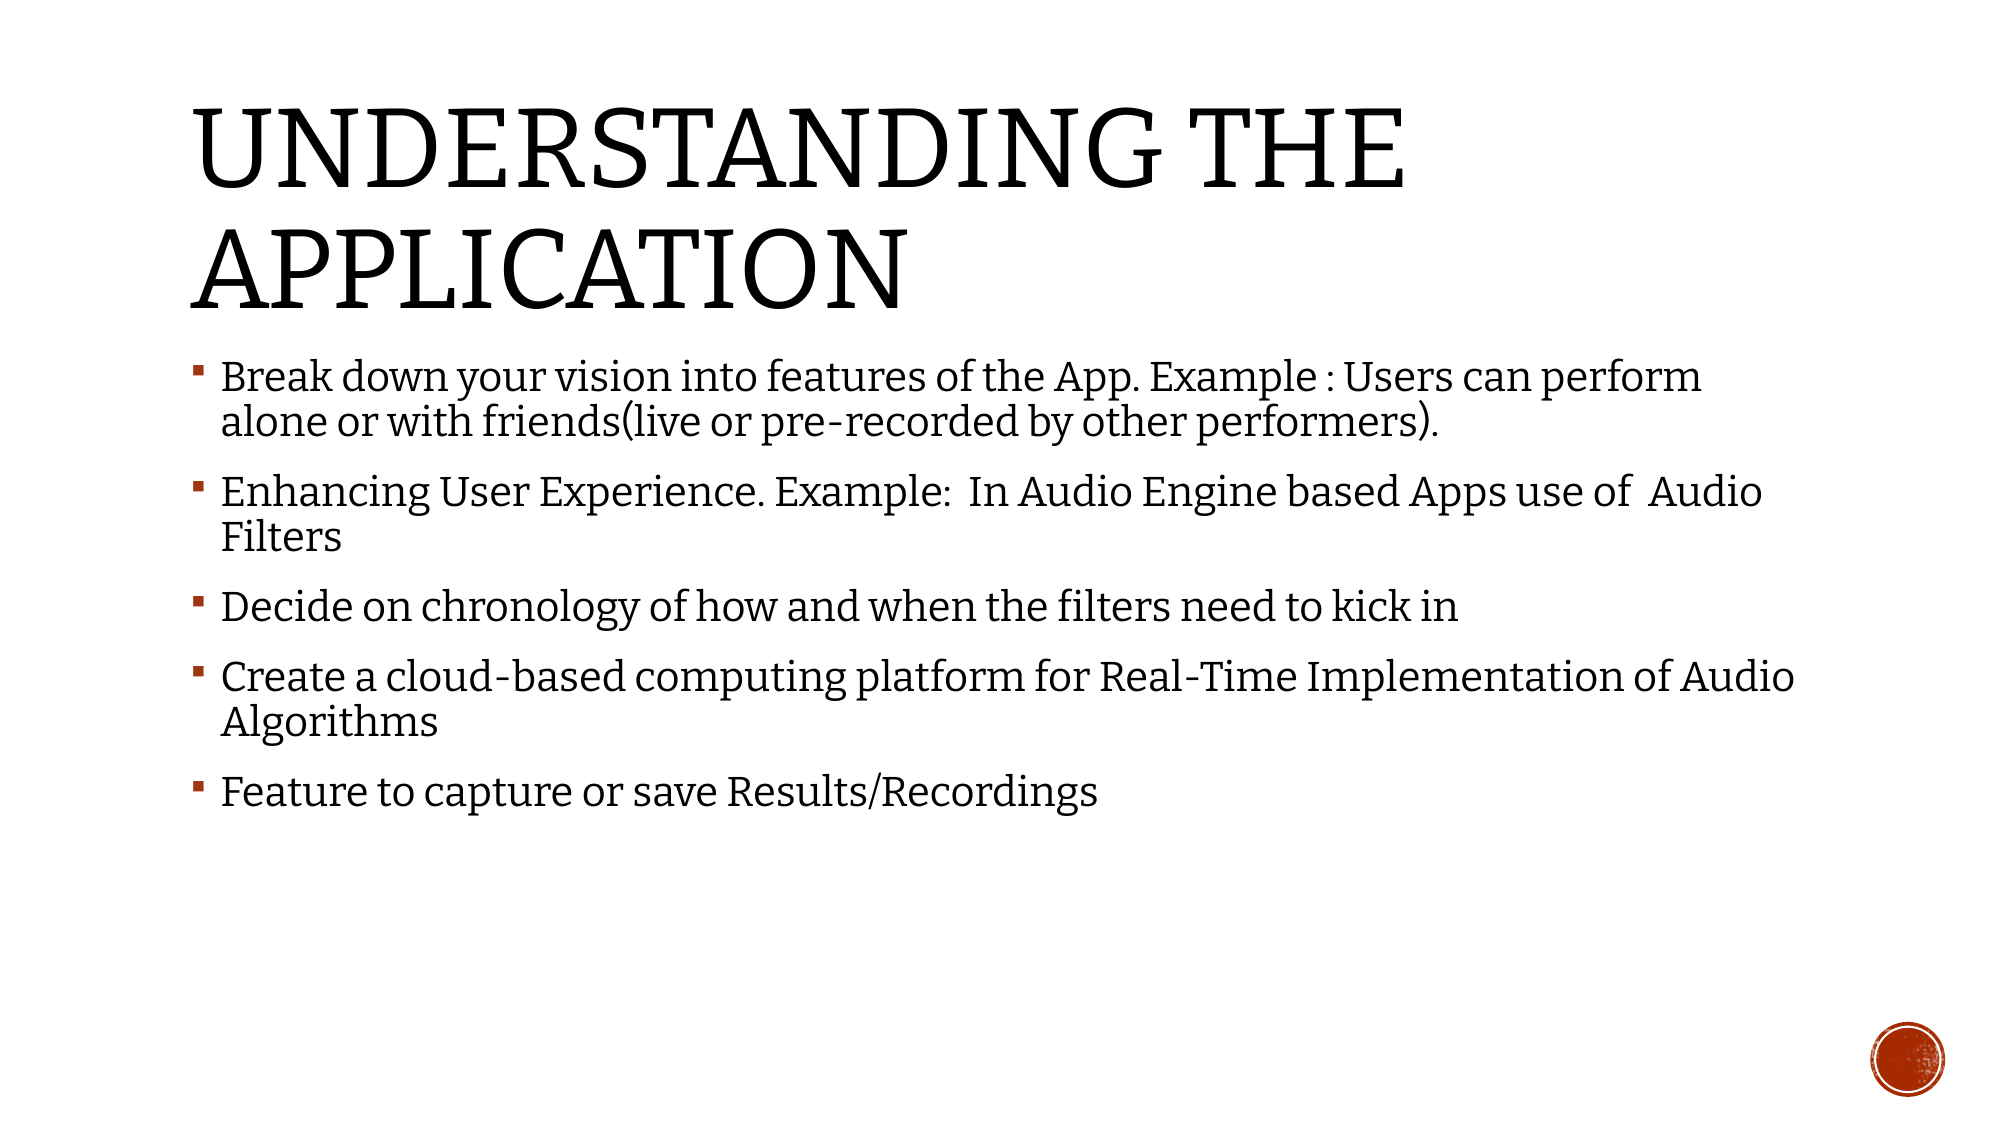

# Understanding the Application
Break down your vision into features of the App. Example : Users can perform alone or with friends(live or pre-recorded by other performers).
Enhancing User Experience. Example:  In Audio Engine based Apps use of  Audio Filters
Decide on chronology of how and when the filters need to kick in
Create a cloud-based computing platform for Real-Time Implementation of Audio Algorithms
Feature to capture or save Results/Recordings